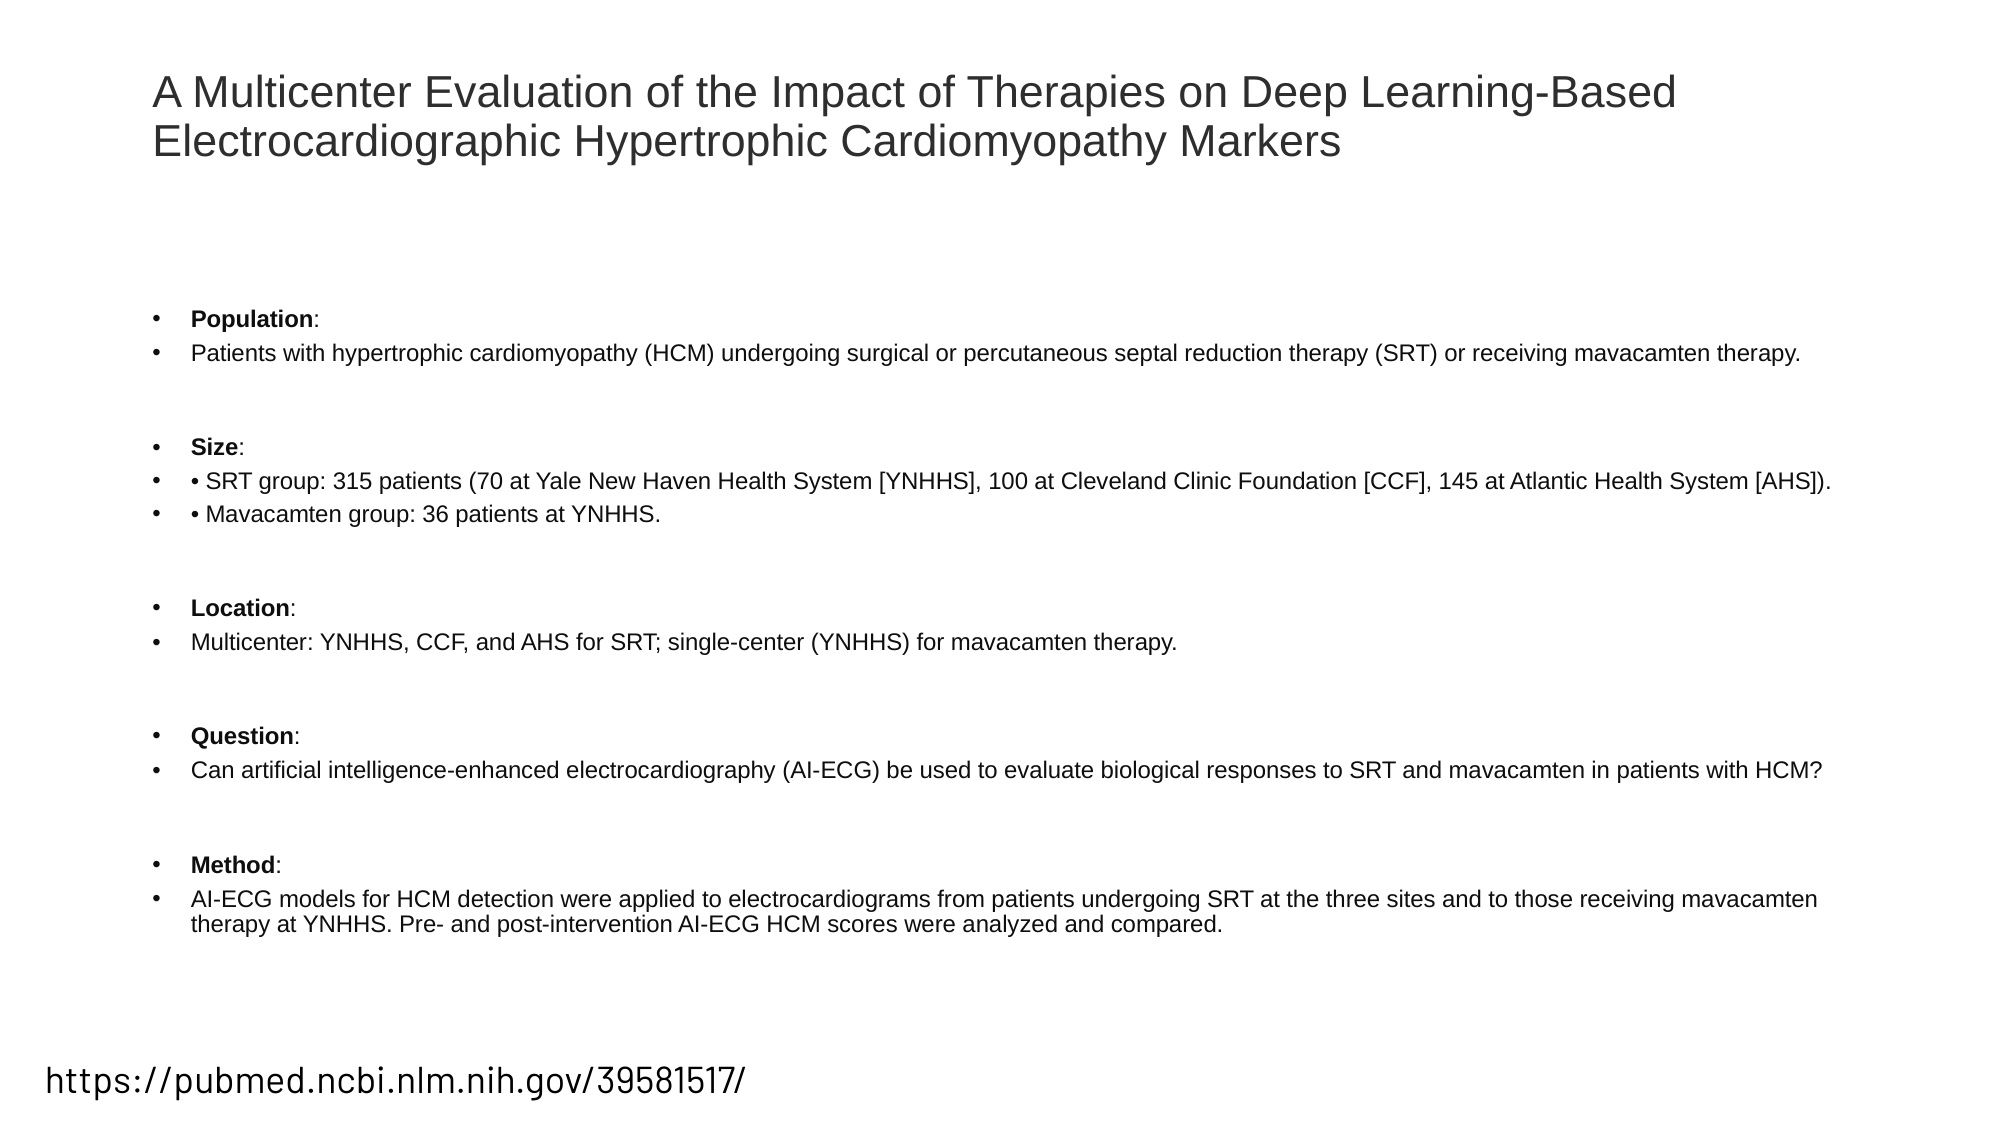

# A Multicenter Evaluation of the Impact of Therapies on Deep Learning-Based Electrocardiographic Hypertrophic Cardiomyopathy Markers
Population:
Patients with hypertrophic cardiomyopathy (HCM) undergoing surgical or percutaneous septal reduction therapy (SRT) or receiving mavacamten therapy.

Size:
• SRT group: 315 patients (70 at Yale New Haven Health System [YNHHS], 100 at Cleveland Clinic Foundation [CCF], 145 at Atlantic Health System [AHS]).
• Mavacamten group: 36 patients at YNHHS.

Location:
Multicenter: YNHHS, CCF, and AHS for SRT; single-center (YNHHS) for mavacamten therapy.

Question:
Can artificial intelligence-enhanced electrocardiography (AI-ECG) be used to evaluate biological responses to SRT and mavacamten in patients with HCM?

Method:
AI-ECG models for HCM detection were applied to electrocardiograms from patients undergoing SRT at the three sites and to those receiving mavacamten therapy at YNHHS. Pre- and post-intervention AI-ECG HCM scores were analyzed and compared.

https://pubmed.ncbi.nlm.nih.gov/39581517/